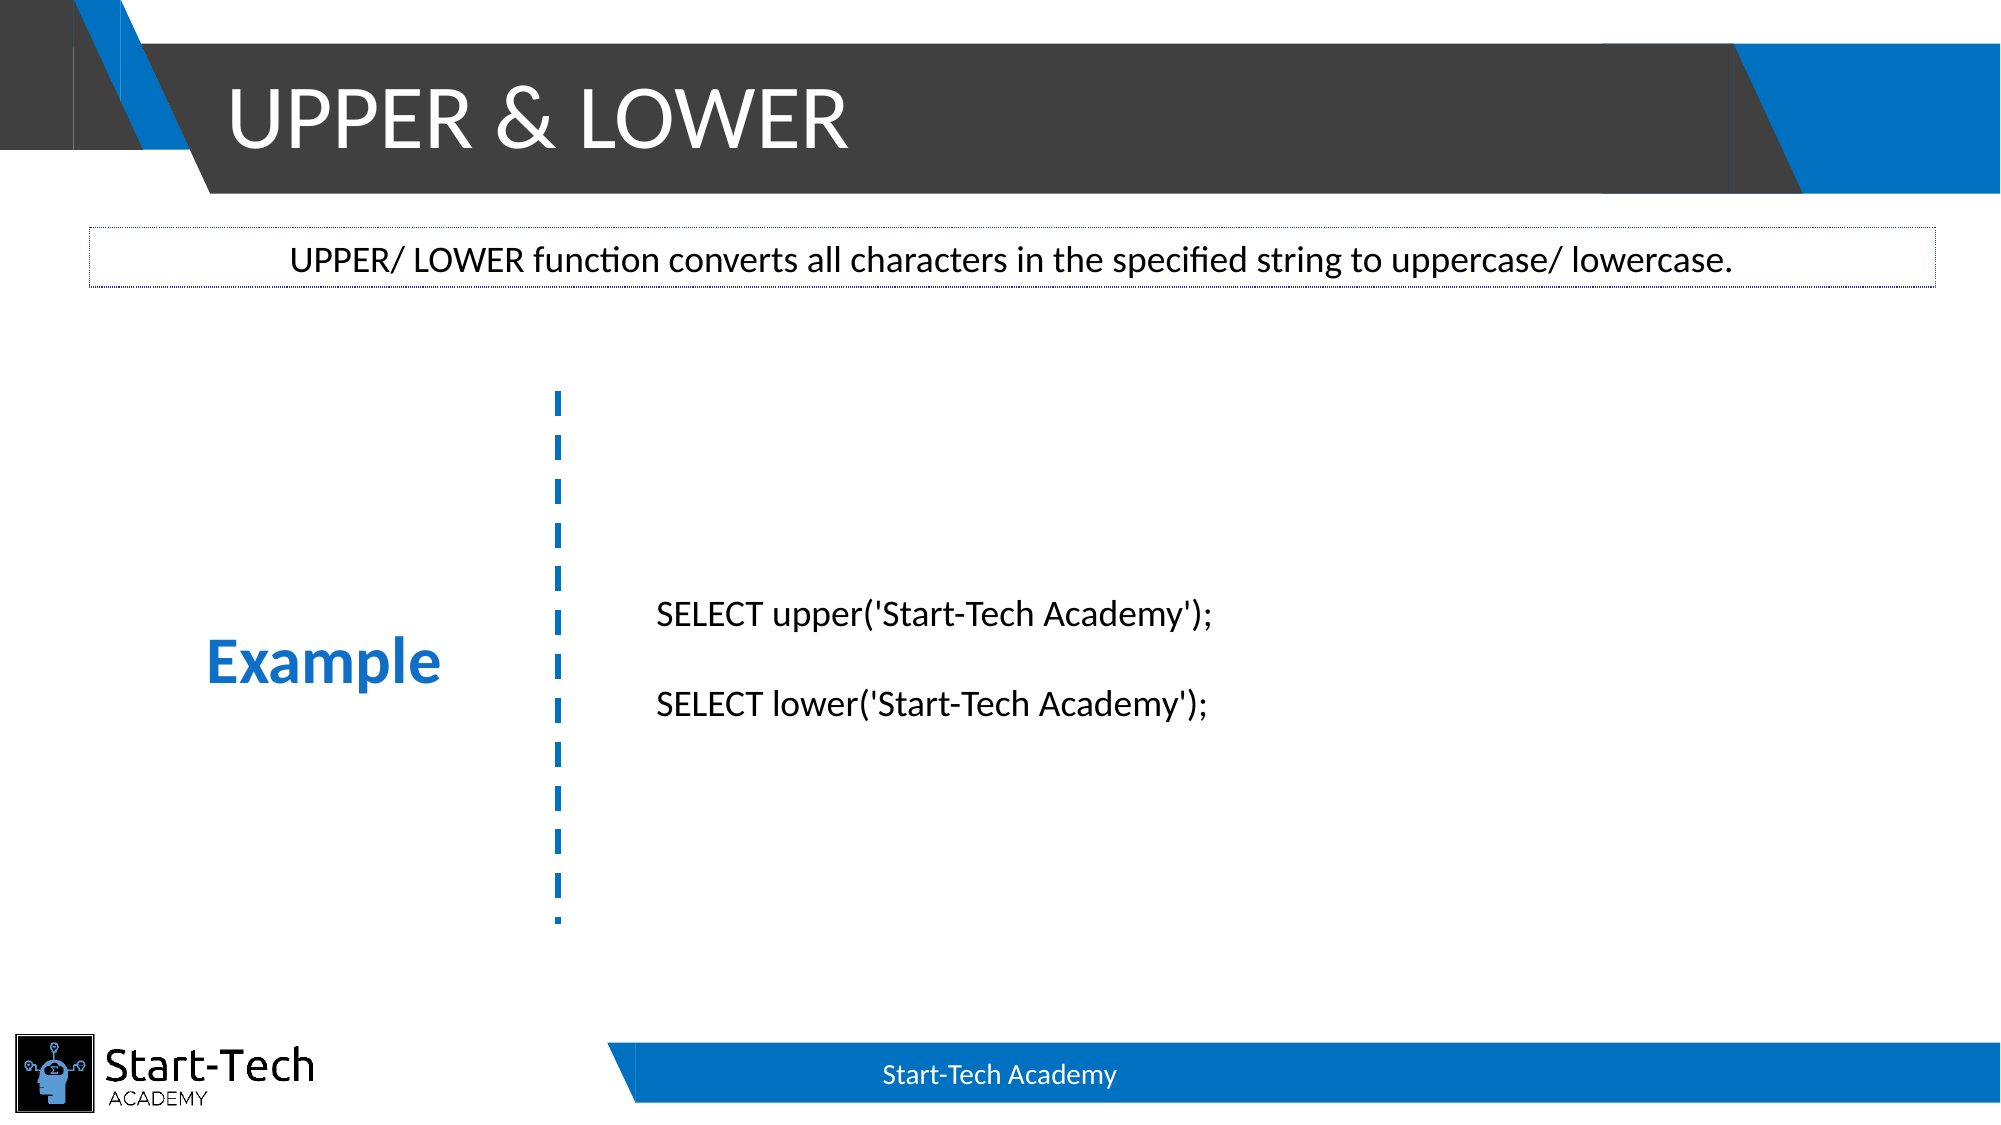

# UPPER & LOWER
UPPER/ LOWER function converts all characters in the specified string to uppercase/ lowercase.
SELECT upper('Start-Tech Academy');

SELECT lower('Start-Tech Academy');
Example
Start-Tech Academy